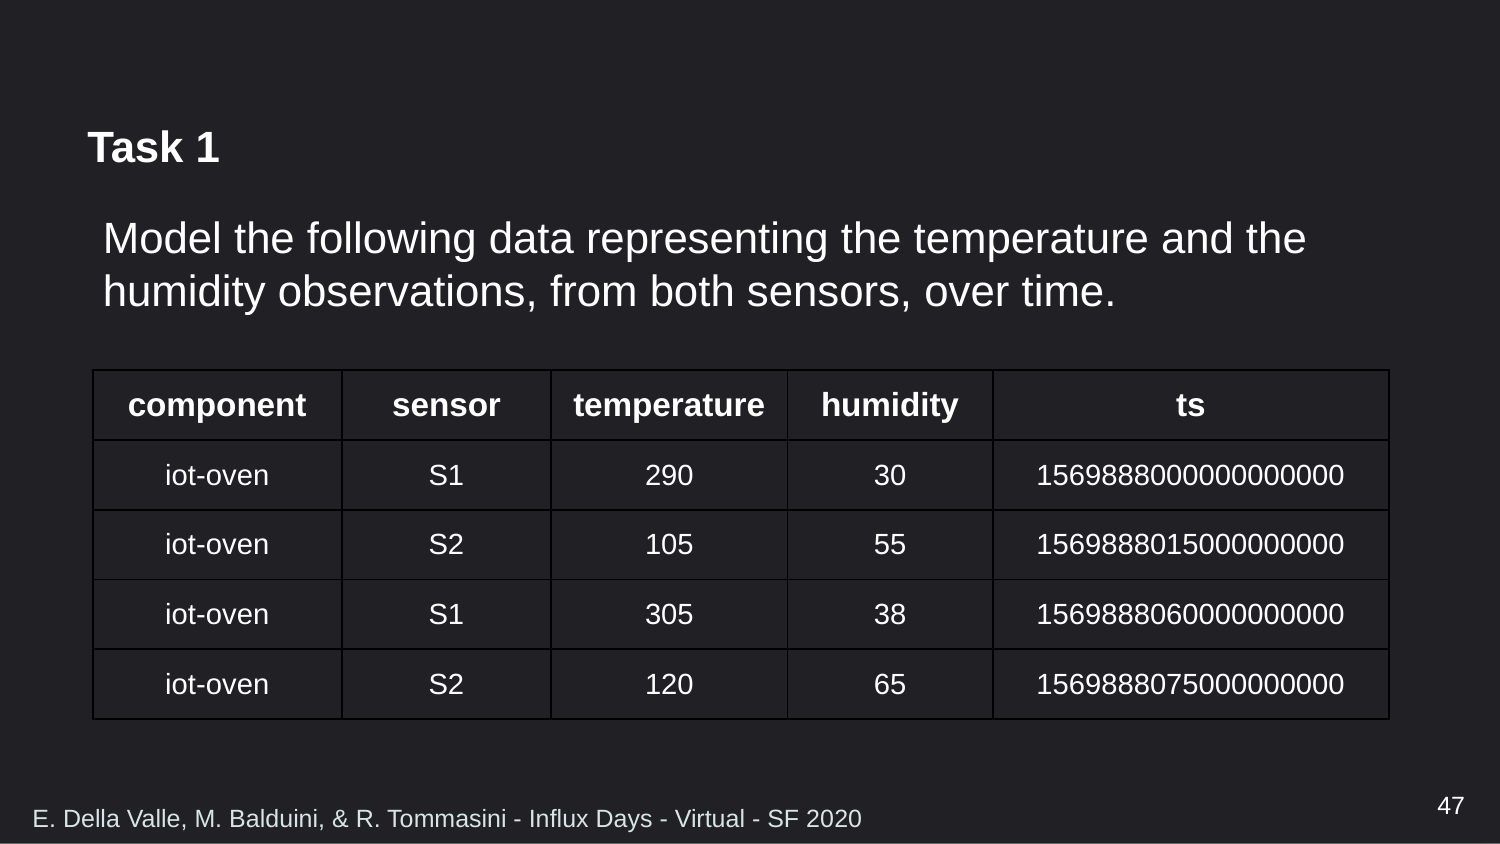

# Task 1
Model the following data representing the temperature and the humidity observations, from both sensors, over time.

| component | sensor | temperature | humidity | ts |
| --- | --- | --- | --- | --- |
| iot-oven | S1 | 290 | 30 | 1569888000000000000 |
| iot-oven | S2 | 105 | 55 | 1569888015000000000 |
| iot-oven | S1 | 305 | 38 | 1569888060000000000 |
| iot-oven | S2 | 120 | 65 | 1569888075000000000 |
47
E. Della Valle, M. Balduini, & R. Tommasini - Influx Days - Virtual - SF 2020